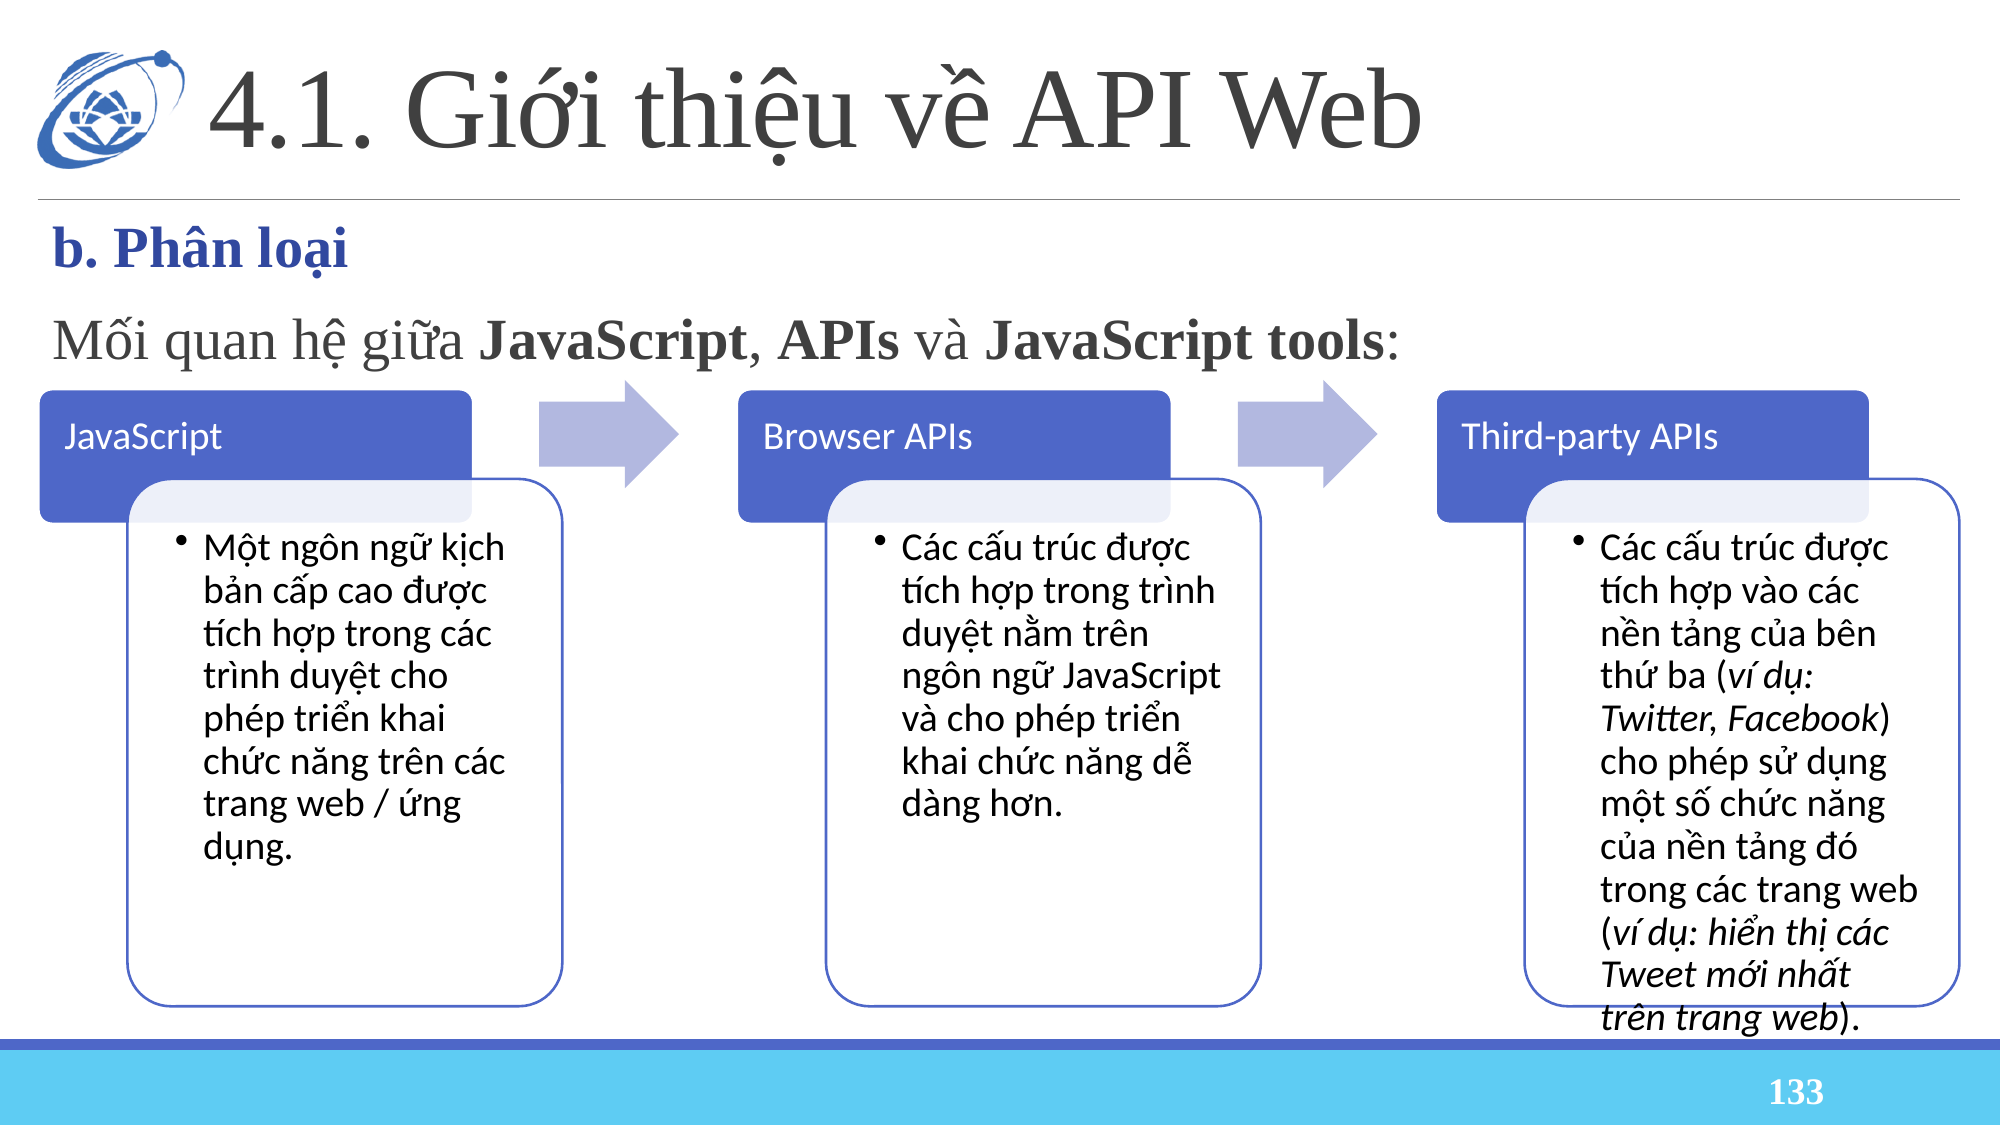

# 4.1. Giới thiệu về API Web
b. Phân loại
Mối quan hệ giữa JavaScript, APIs và JavaScript tools:
JavaScript
Một ngôn ngữ kịch bản cấp cao được tích hợp trong các trình duyệt cho phép triển khai chức năng trên các trang web / ứng dụng.

Browser APIs
Các cấu trúc được tích hợp trong trình duyệt nằm trên ngôn ngữ JavaScript và cho phép triển khai chức năng dễ dàng hơn.

Third-party APIs
Các cấu trúc được tích hợp vào các nền tảng của bên thứ ba (ví dụ: Twitter, Facebook) cho phép sử dụng một số chức năng của nền tảng đó trong các trang web (ví dụ: hiển thị các Tweet mới nhất trên trang web).
133